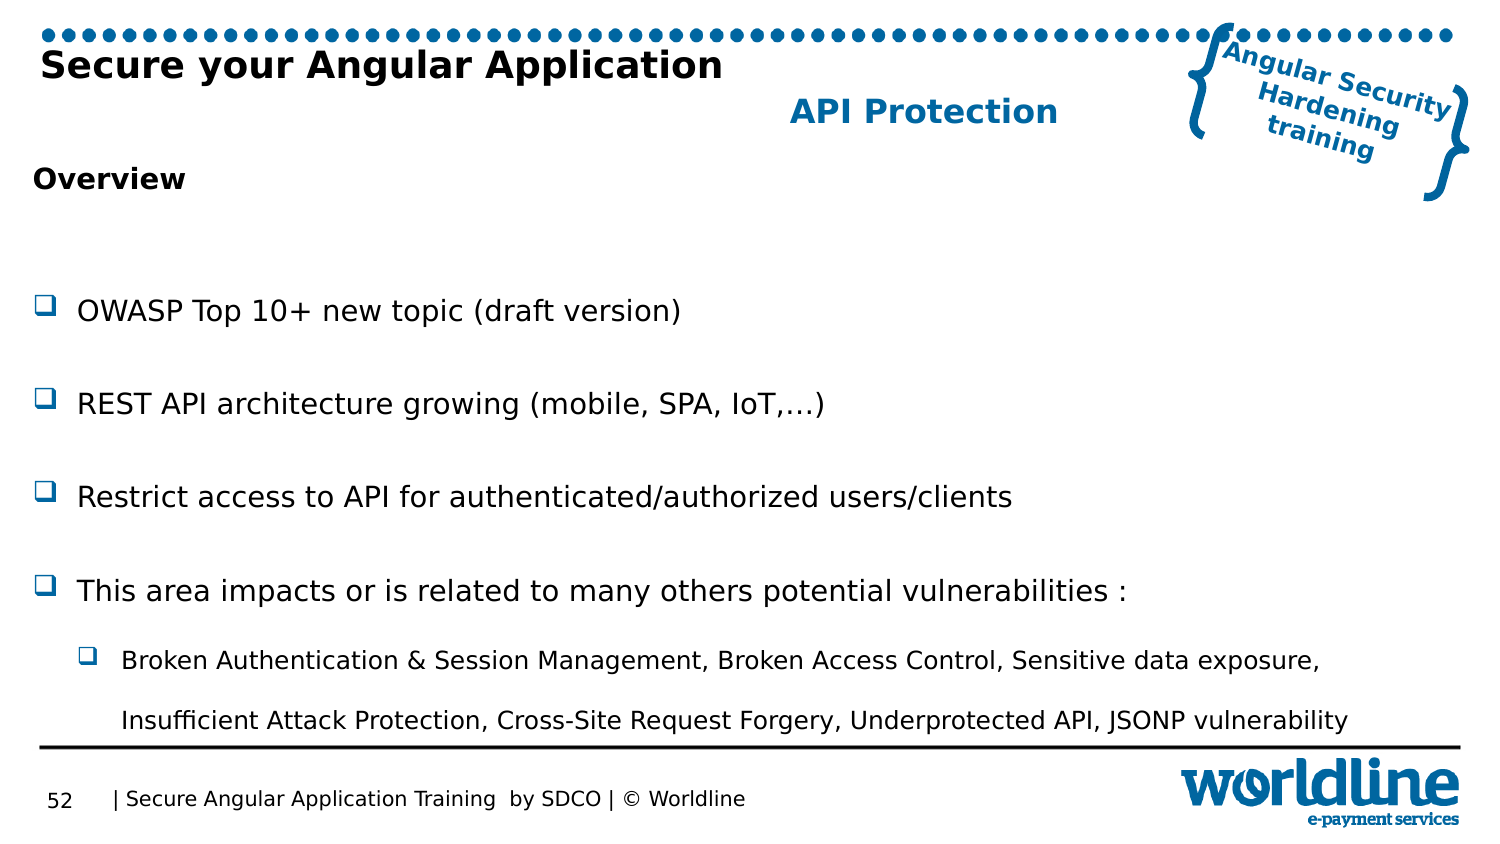

# Secure your Angular Application API Protection
Overview

OWASP Top 10+ new topic (draft version)
REST API architecture growing (mobile, SPA, IoT,…)
Restrict access to API for authenticated/authorized users/clients
This area impacts or is related to many others potential vulnerabilities :
Broken Authentication & Session Management, Broken Access Control, Sensitive data exposure,
Insufficient Attack Protection, Cross-Site Request Forgery, Underprotected API, JSONP vulnerability

52